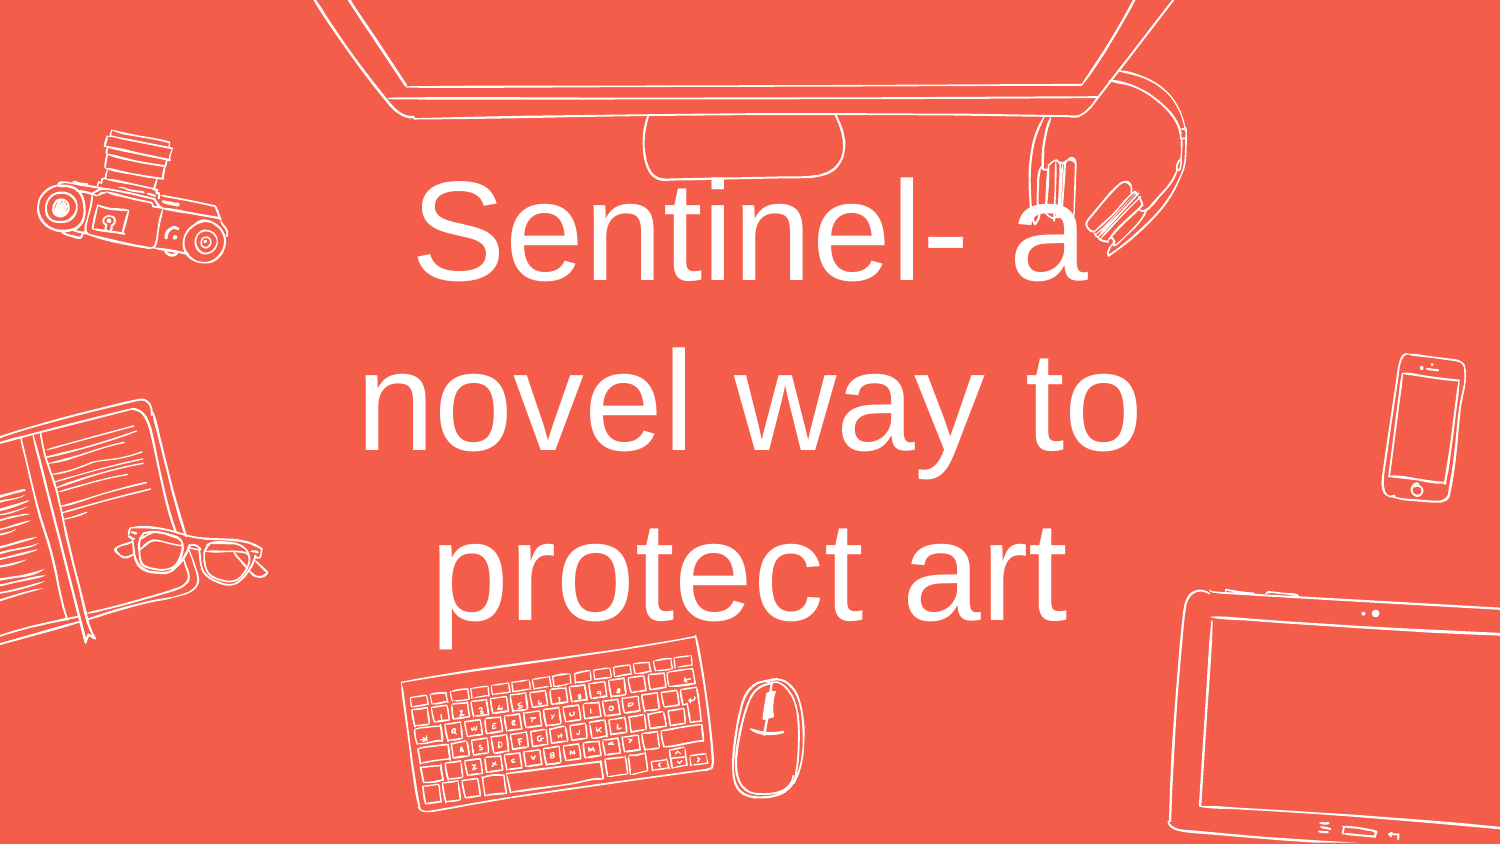

# Sentinel- a novel way to protect art